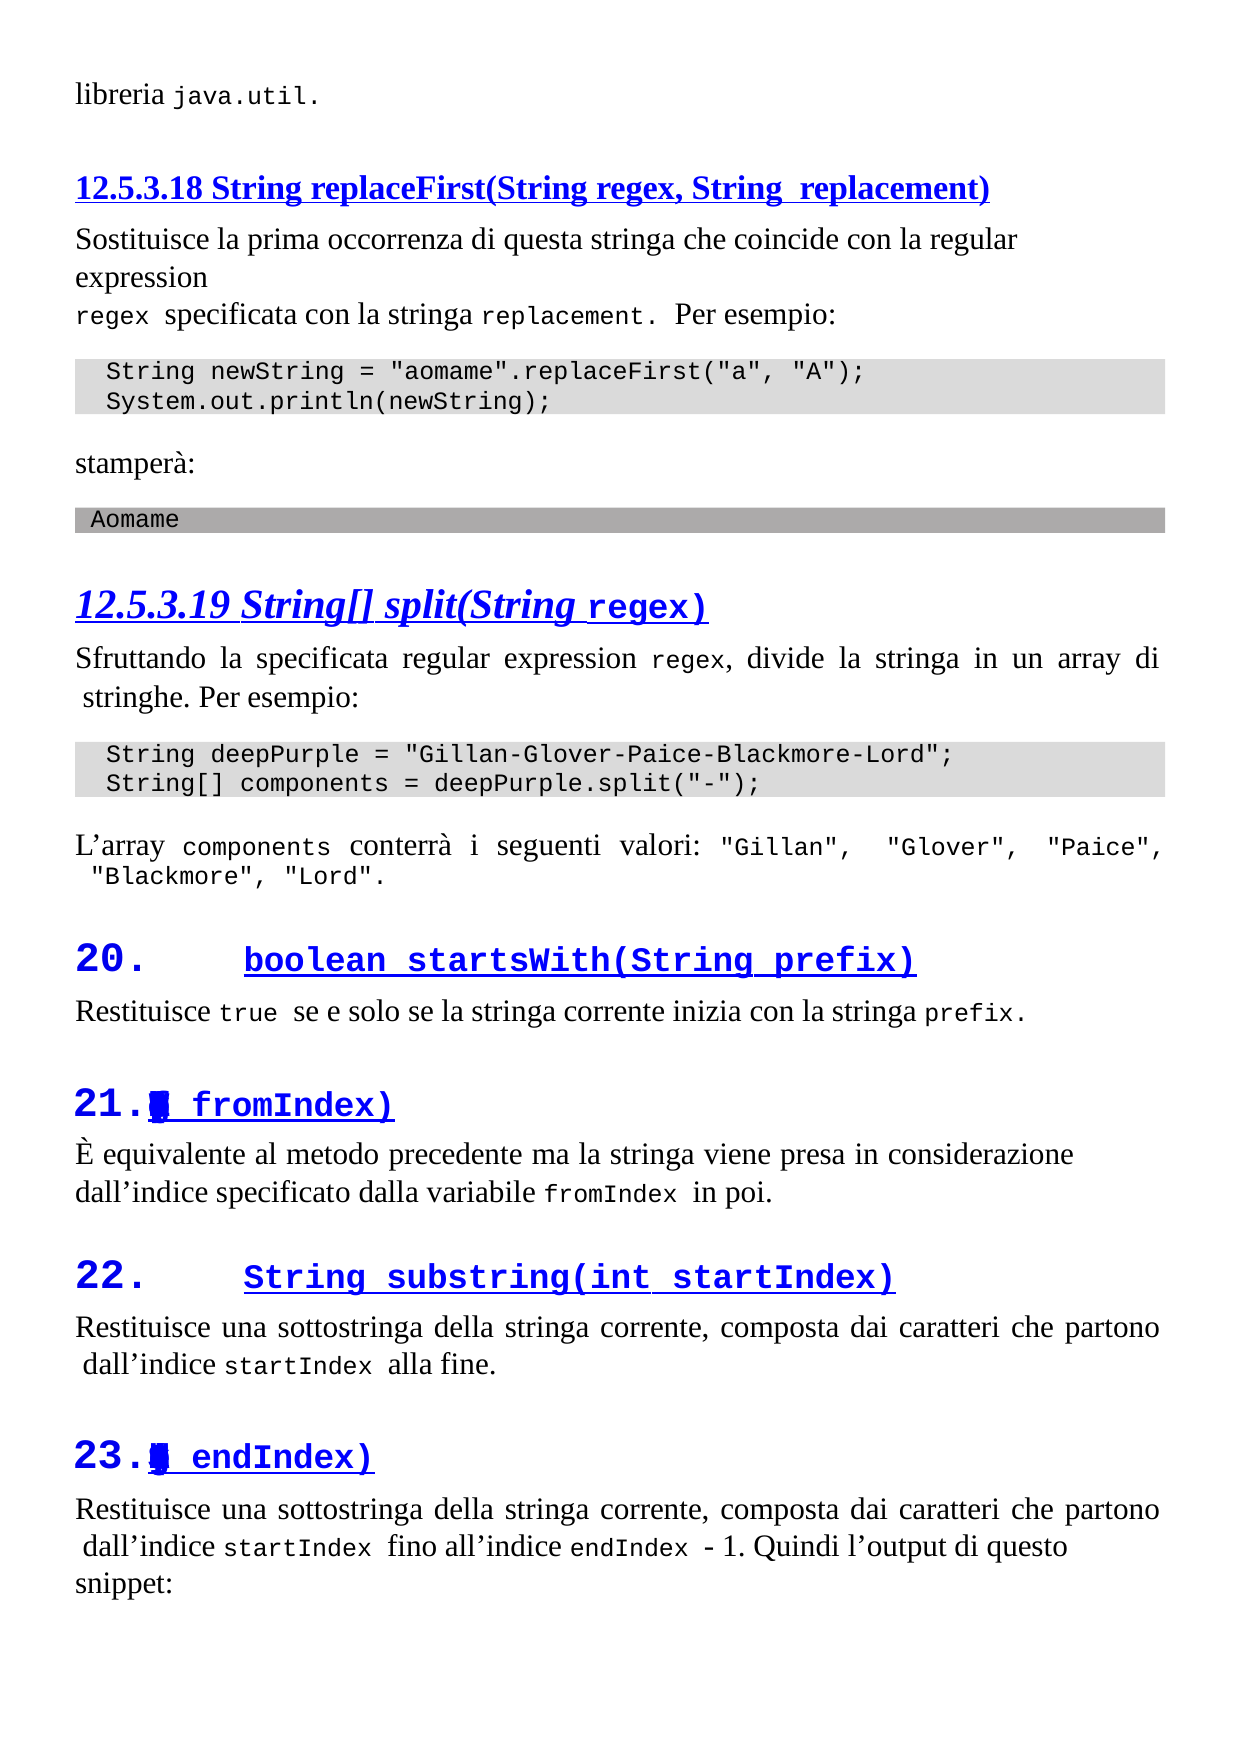

libreria java.util.

12.5.3.18 String replaceFirst(String regex, String  replacement)
Sostituisce la prima occorrenza di questa stringa che coincide con la regular expression
regex specificata con la stringa replacement. Per esempio:
String newString = "aomame".replaceFirst("a", "A");
System.out.println(newString);
stamperà:
Aomame
12.5.3.19 String[] split(String regex)
Sfruttando la specificata regular expression regex, divide la stringa in un array di  stringhe. Per esempio:
String deepPurple = "Gillan-Glover-Paice-Blackmore-Lord";
String[] components = deepPurple.split("-");
L’array  components conterrà  i  seguenti  valori:  "Gillan",	"Glover",	"Paice",  "Blackmore", "Lord".

boolean startsWith(String prefix)
Restituisce true se e solo se la stringa corrente inizia con la stringa prefix.

boolean startsWith(String prefix, int  fromIndex)
È equivalente al metodo precedente ma la stringa viene presa in considerazione  dall’indice specificato dalla variabile fromIndex in poi.

String substring(int startIndex)
Restituisce una sottostringa della stringa corrente, composta dai caratteri che partono  dall’indice startIndex alla fine.

String substring(int startIndex, int  endIndex)
Restituisce una sottostringa della stringa corrente, composta dai caratteri che partono  dall’indice startIndex fino all’indice endIndex - 1. Quindi l’output di questo snippet: